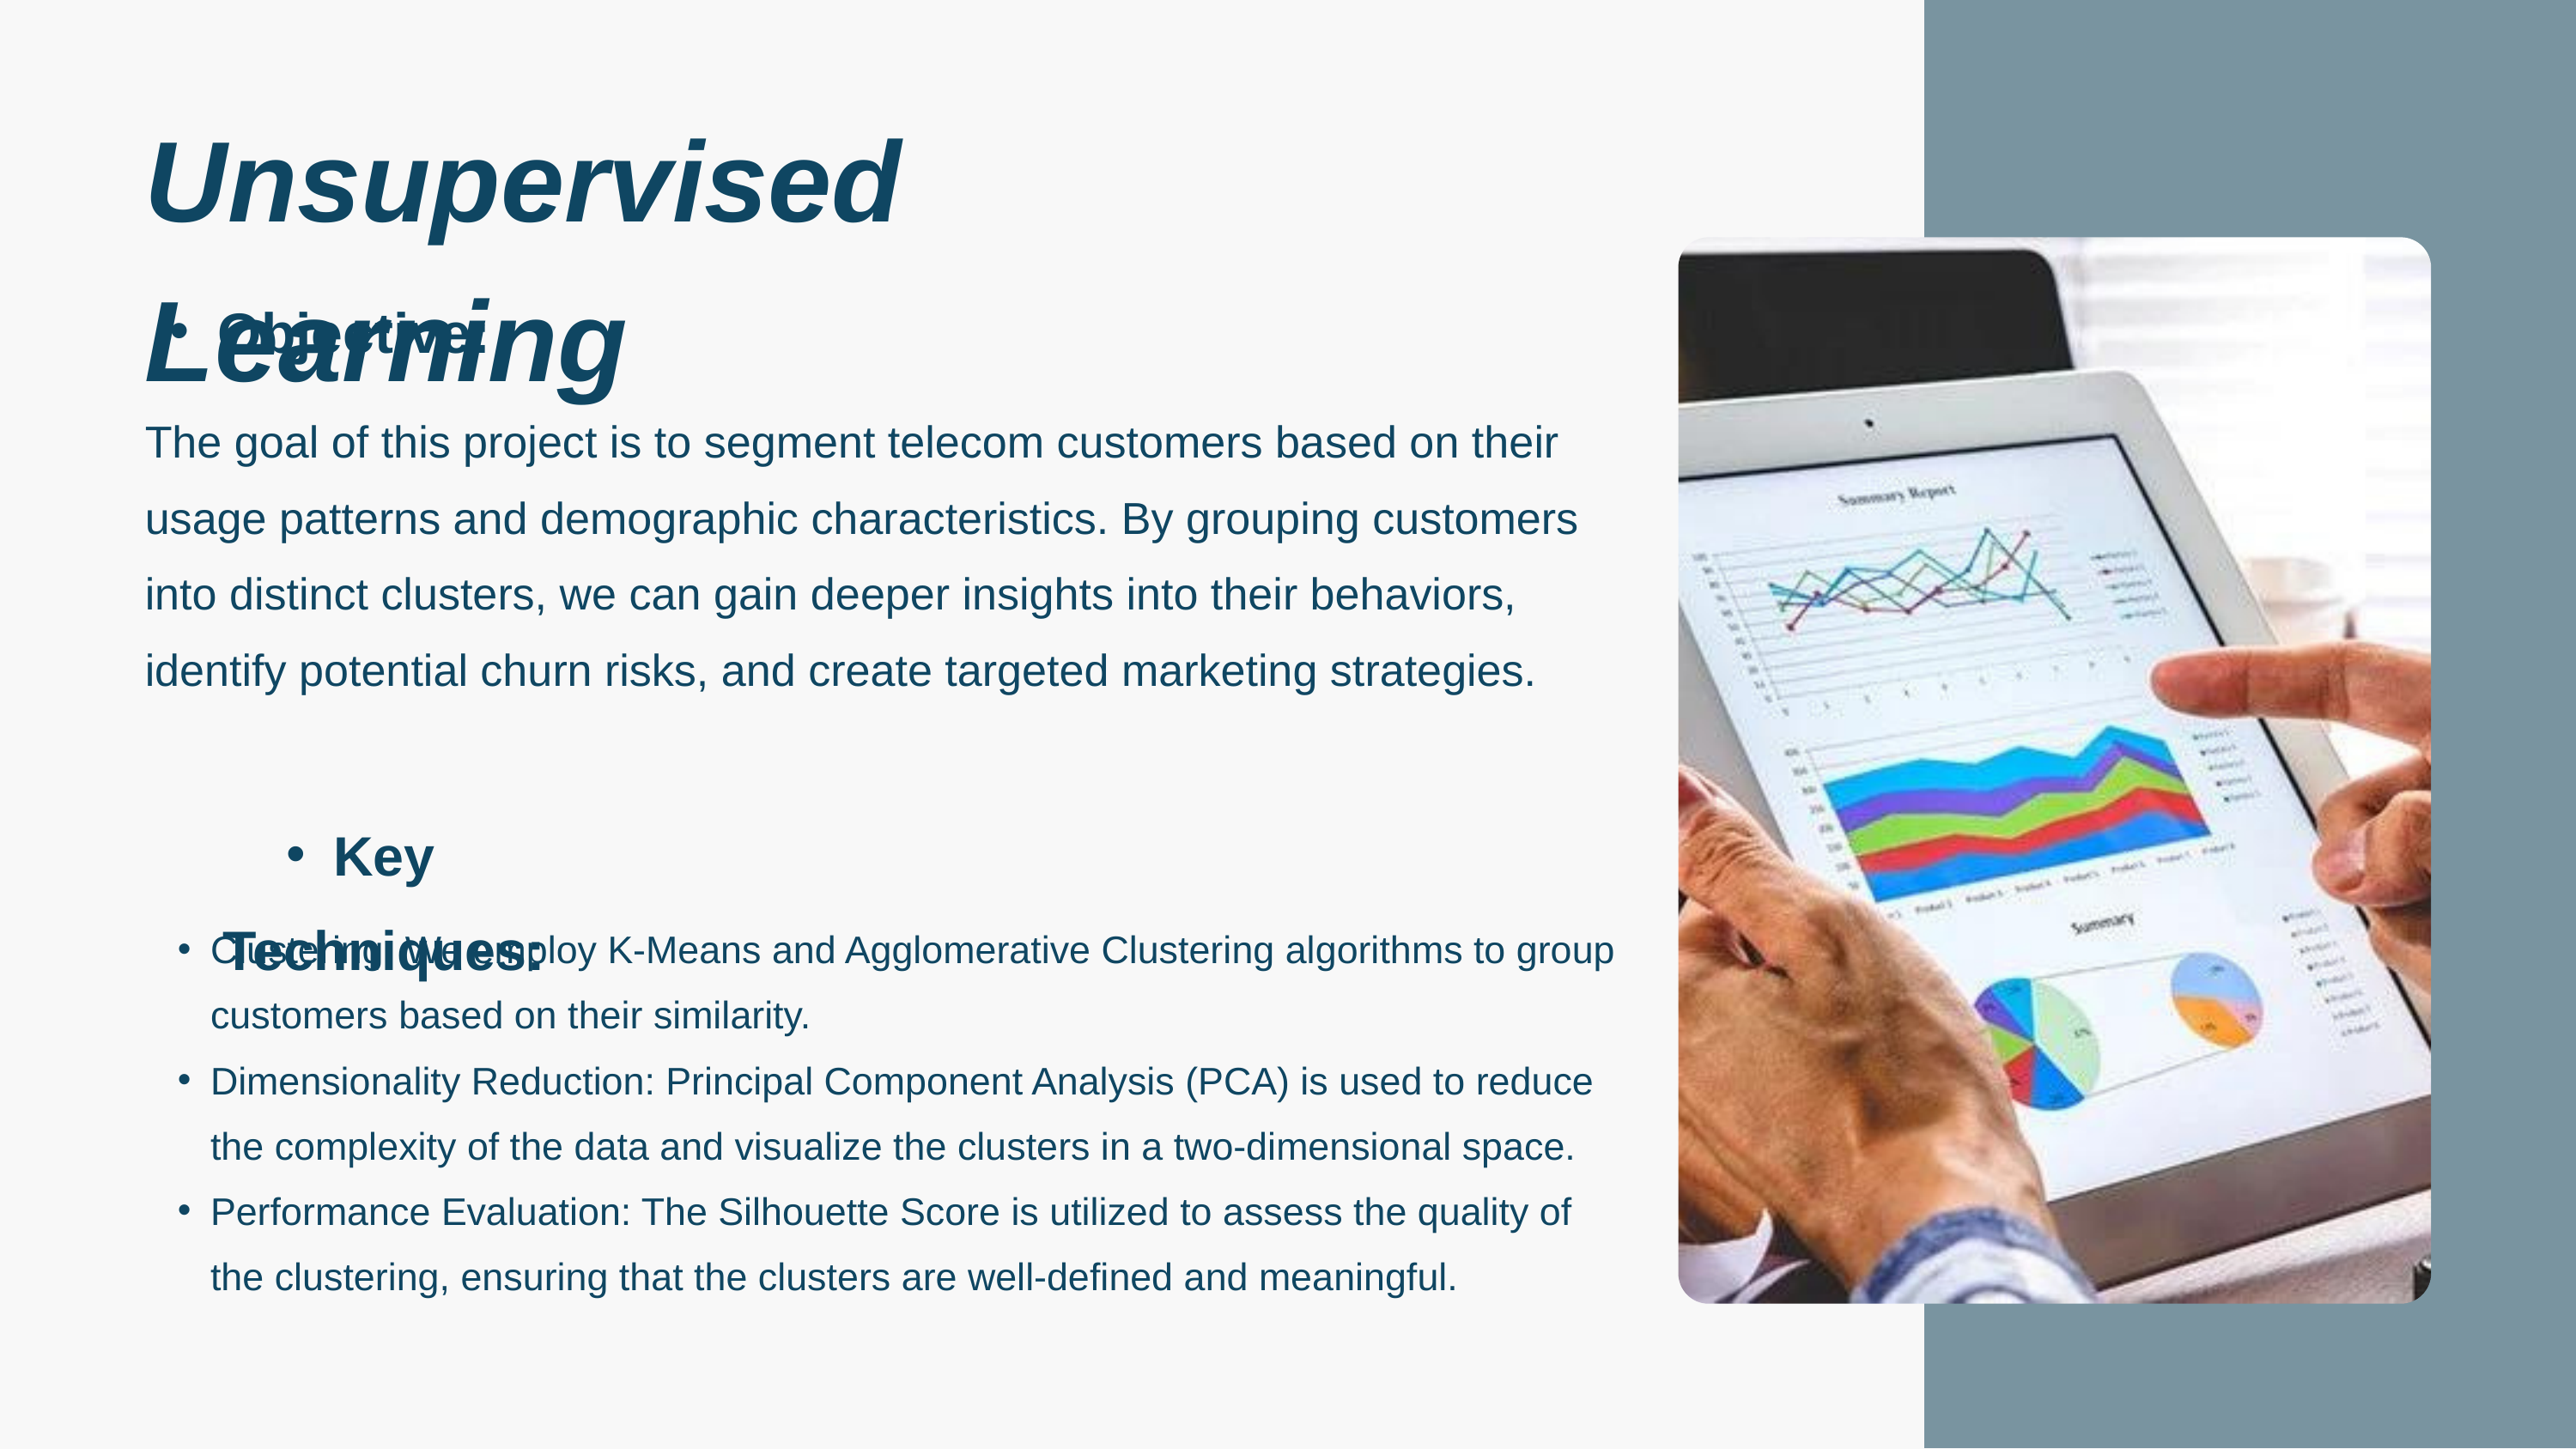

Unsupervised Learning

Objective:
The goal of this project is to segment telecom customers based on their usage patterns and demographic characteristics. By grouping customers into distinct clusters, we can gain deeper insights into their behaviors, identify potential churn risks, and create targeted marketing strategies.
Key Techniques:
Clustering: We employ K-Means and Agglomerative Clustering algorithms to group customers based on their similarity.
Dimensionality Reduction: Principal Component Analysis (PCA) is used to reduce the complexity of the data and visualize the clusters in a two-dimensional space.
Performance Evaluation: The Silhouette Score is utilized to assess the quality of the clustering, ensuring that the clusters are well-defined and meaningful.